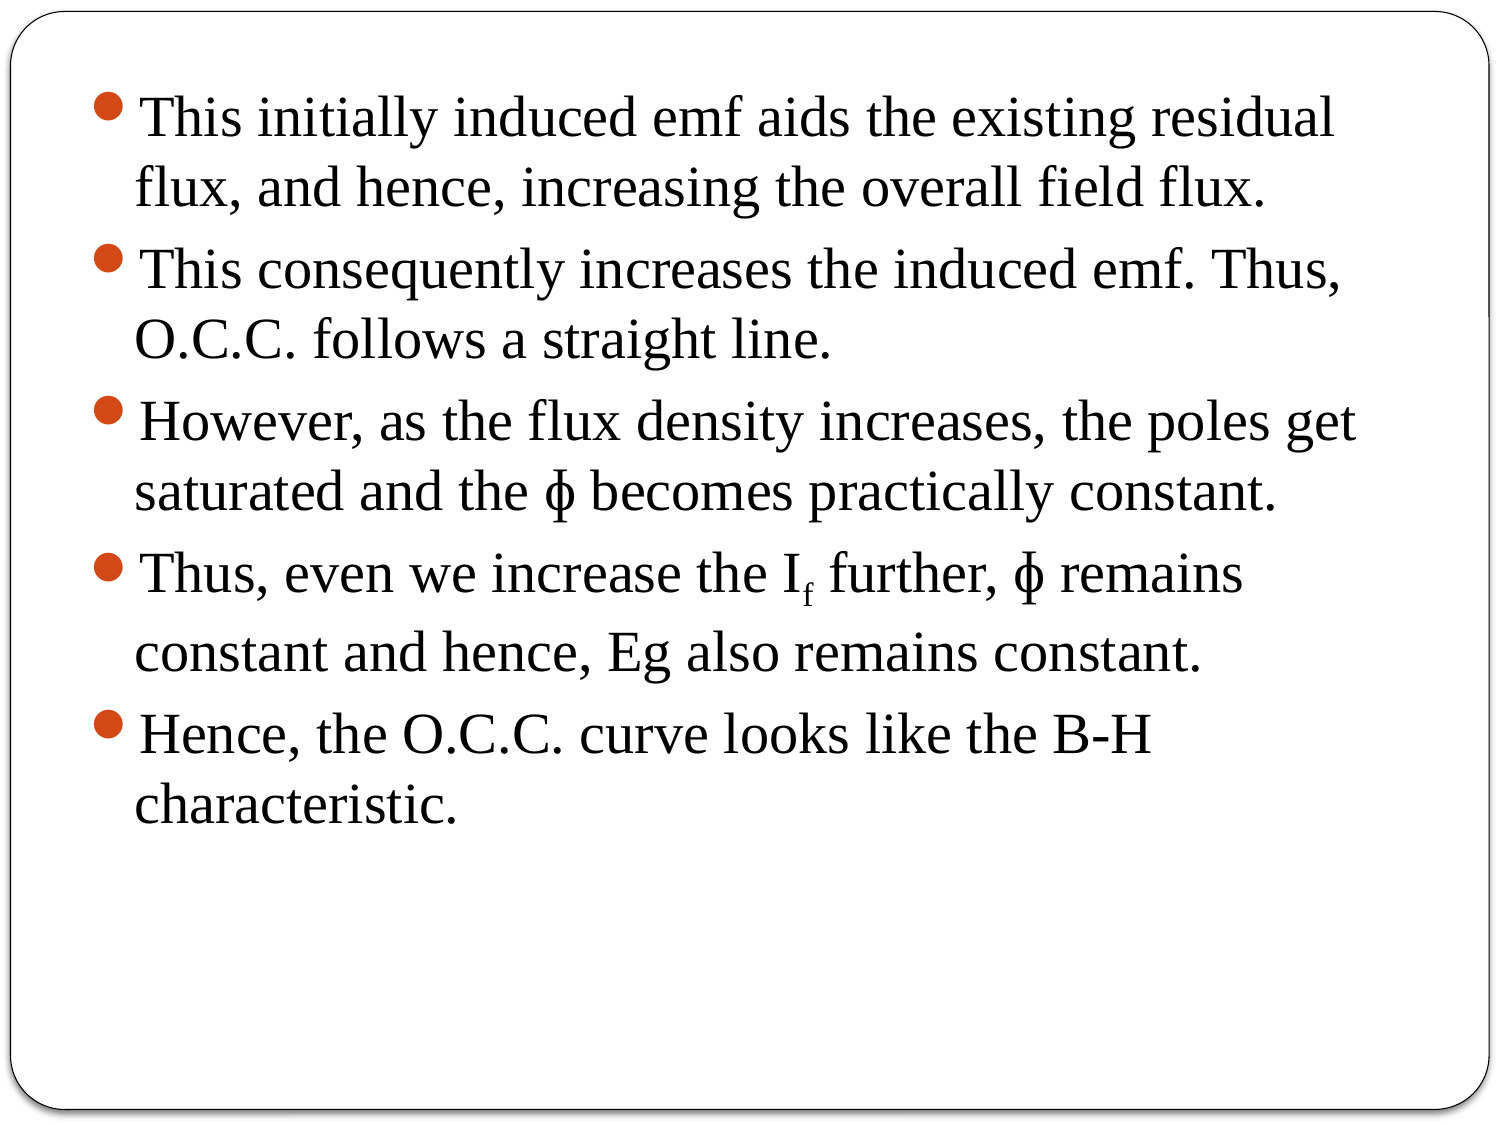

This initially induced emf aids the existing residual flux, and hence, increasing the overall field flux.
This consequently increases the induced emf. Thus, O.C.C. follows a straight line.
However, as the flux density increases, the poles get saturated and the ɸ becomes practically constant.
Thus, even we increase the If further, ɸ remains constant and hence, Eg also remains constant.
Hence, the O.C.C. curve looks like the B-H characteristic.